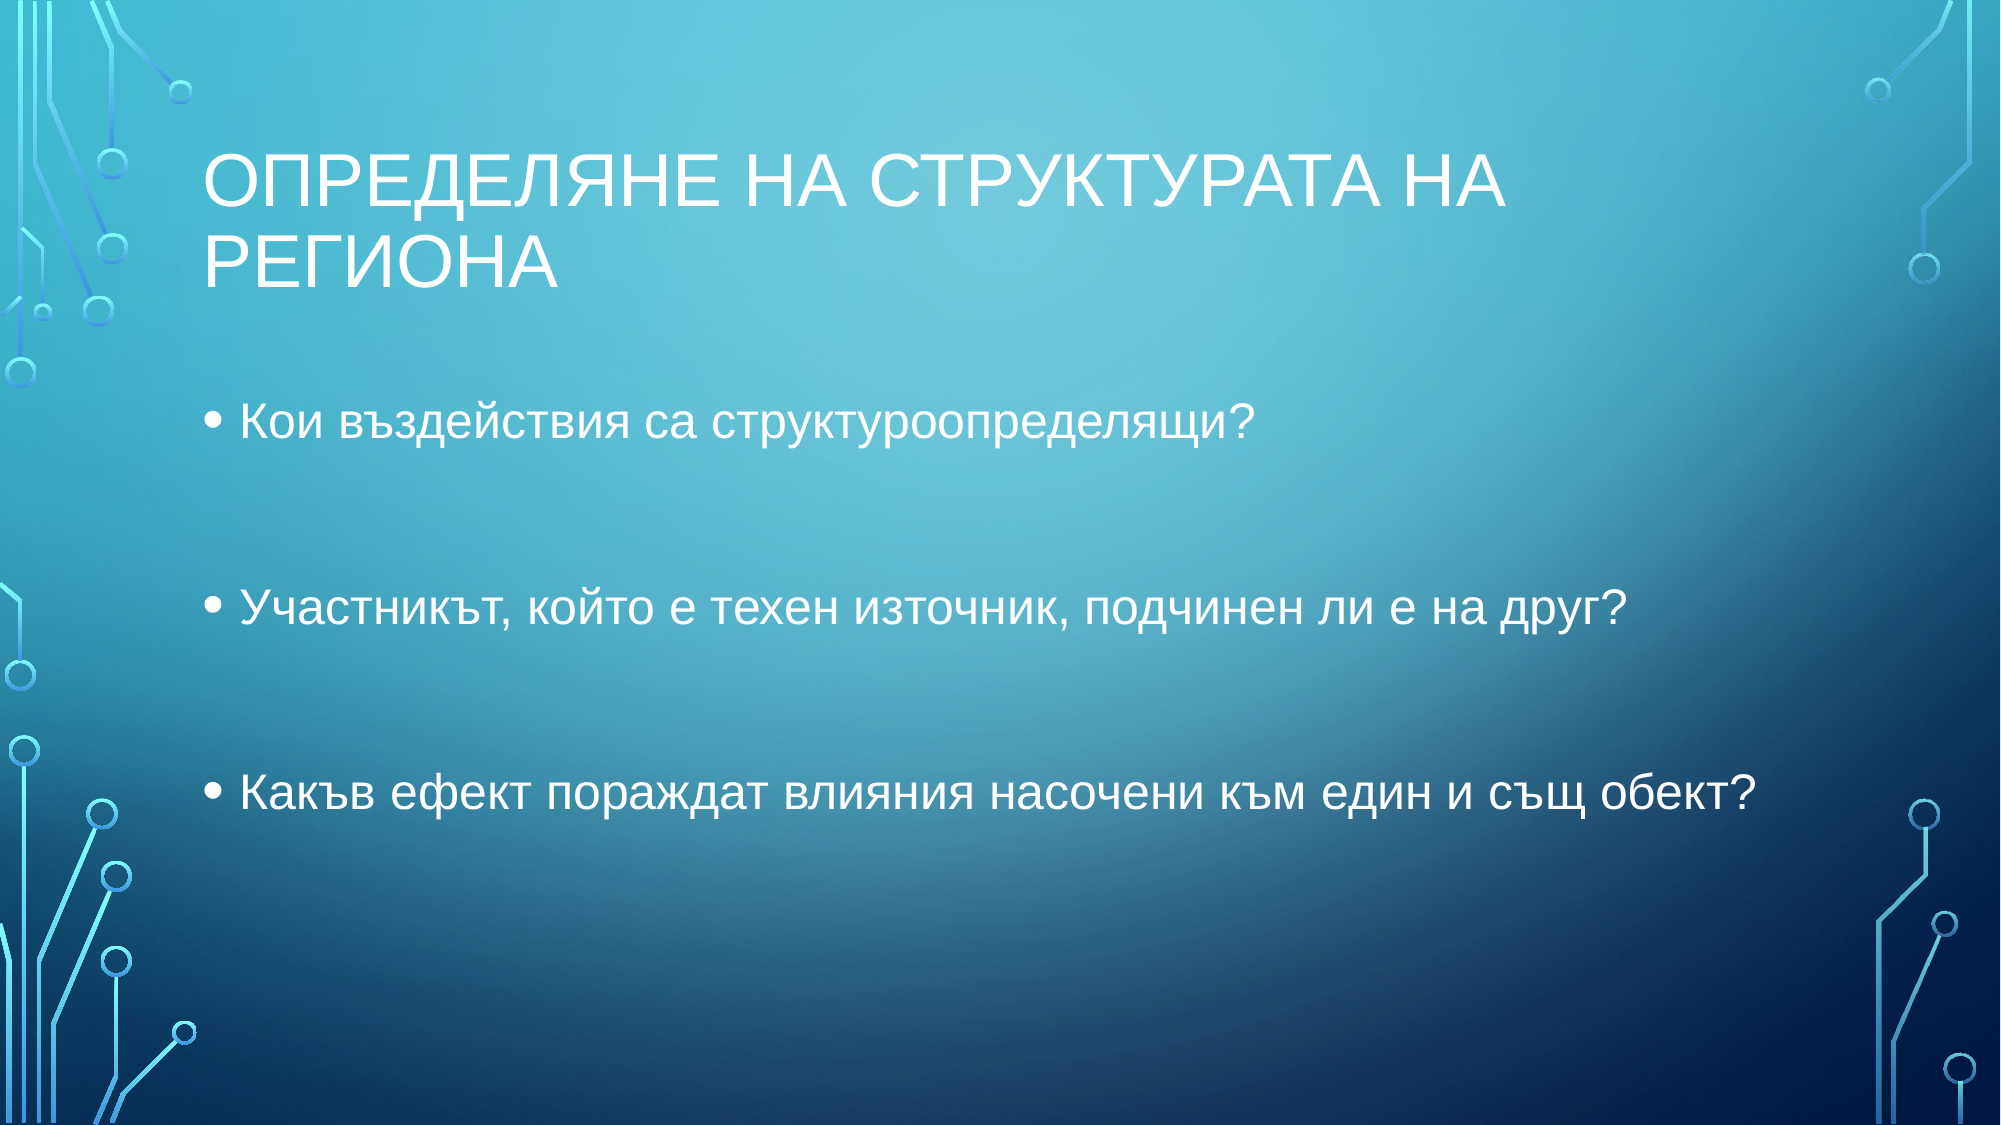

# Определяне на структурата на региона
Кои въздействия са структуроопределящи?

Участникът, който е техен източник, подчинен ли е на друг?

Какъв ефект пораждат влияния насочени към един и същ обект?